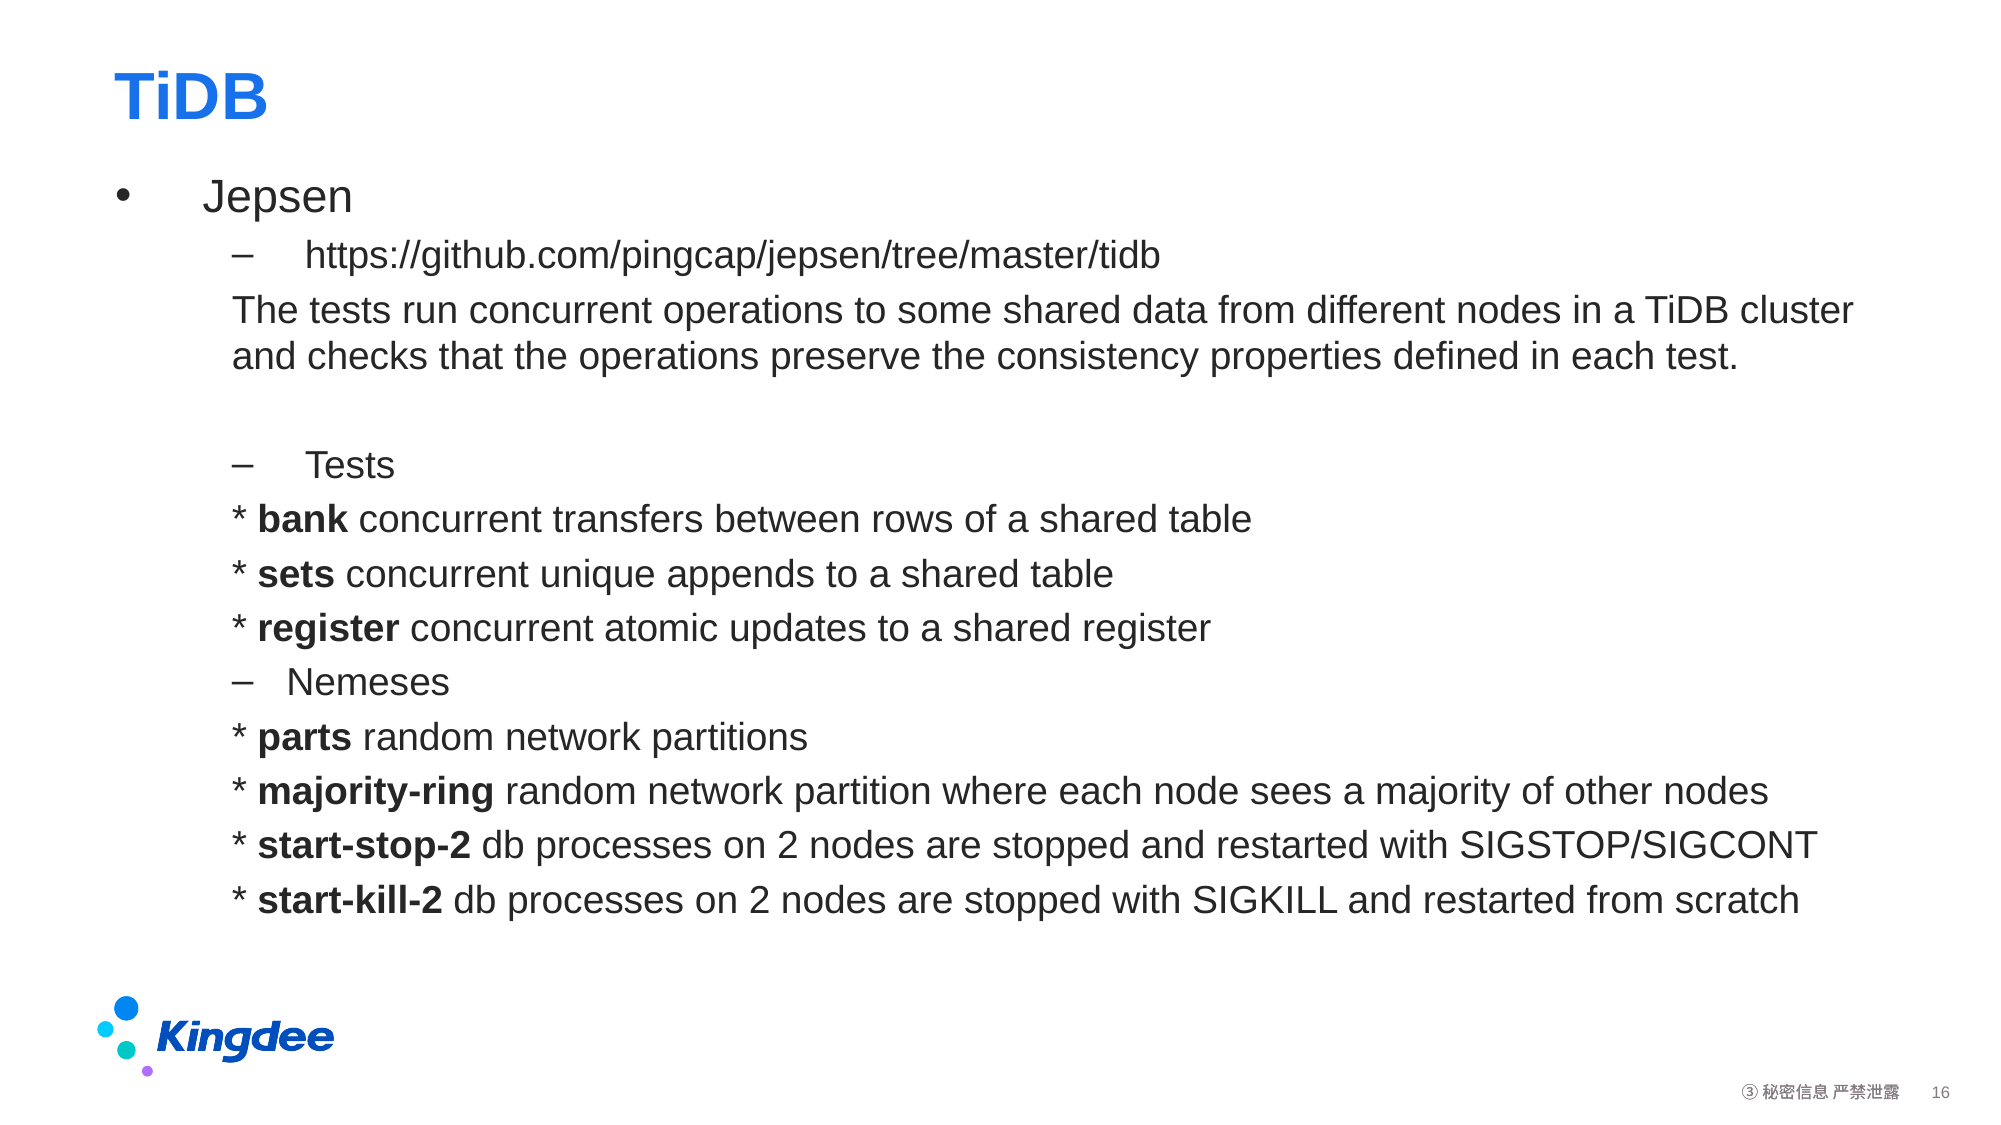

# TiDB
Jepsen
https://github.com/pingcap/jepsen/tree/master/tidb
The tests run concurrent operations to some shared data from different nodes in a TiDB cluster and checks that the operations preserve the consistency properties defined in each test.

Tests
* bank concurrent transfers between rows of a shared table
* sets concurrent unique appends to a shared table
* register concurrent atomic updates to a shared register
Nemeses
* parts random network partitions
* majority-ring random network partition where each node sees a majority of other nodes
* start-stop-2 db processes on 2 nodes are stopped and restarted with SIGSTOP/SIGCONT
* start-kill-2 db processes on 2 nodes are stopped with SIGKILL and restarted from scratch